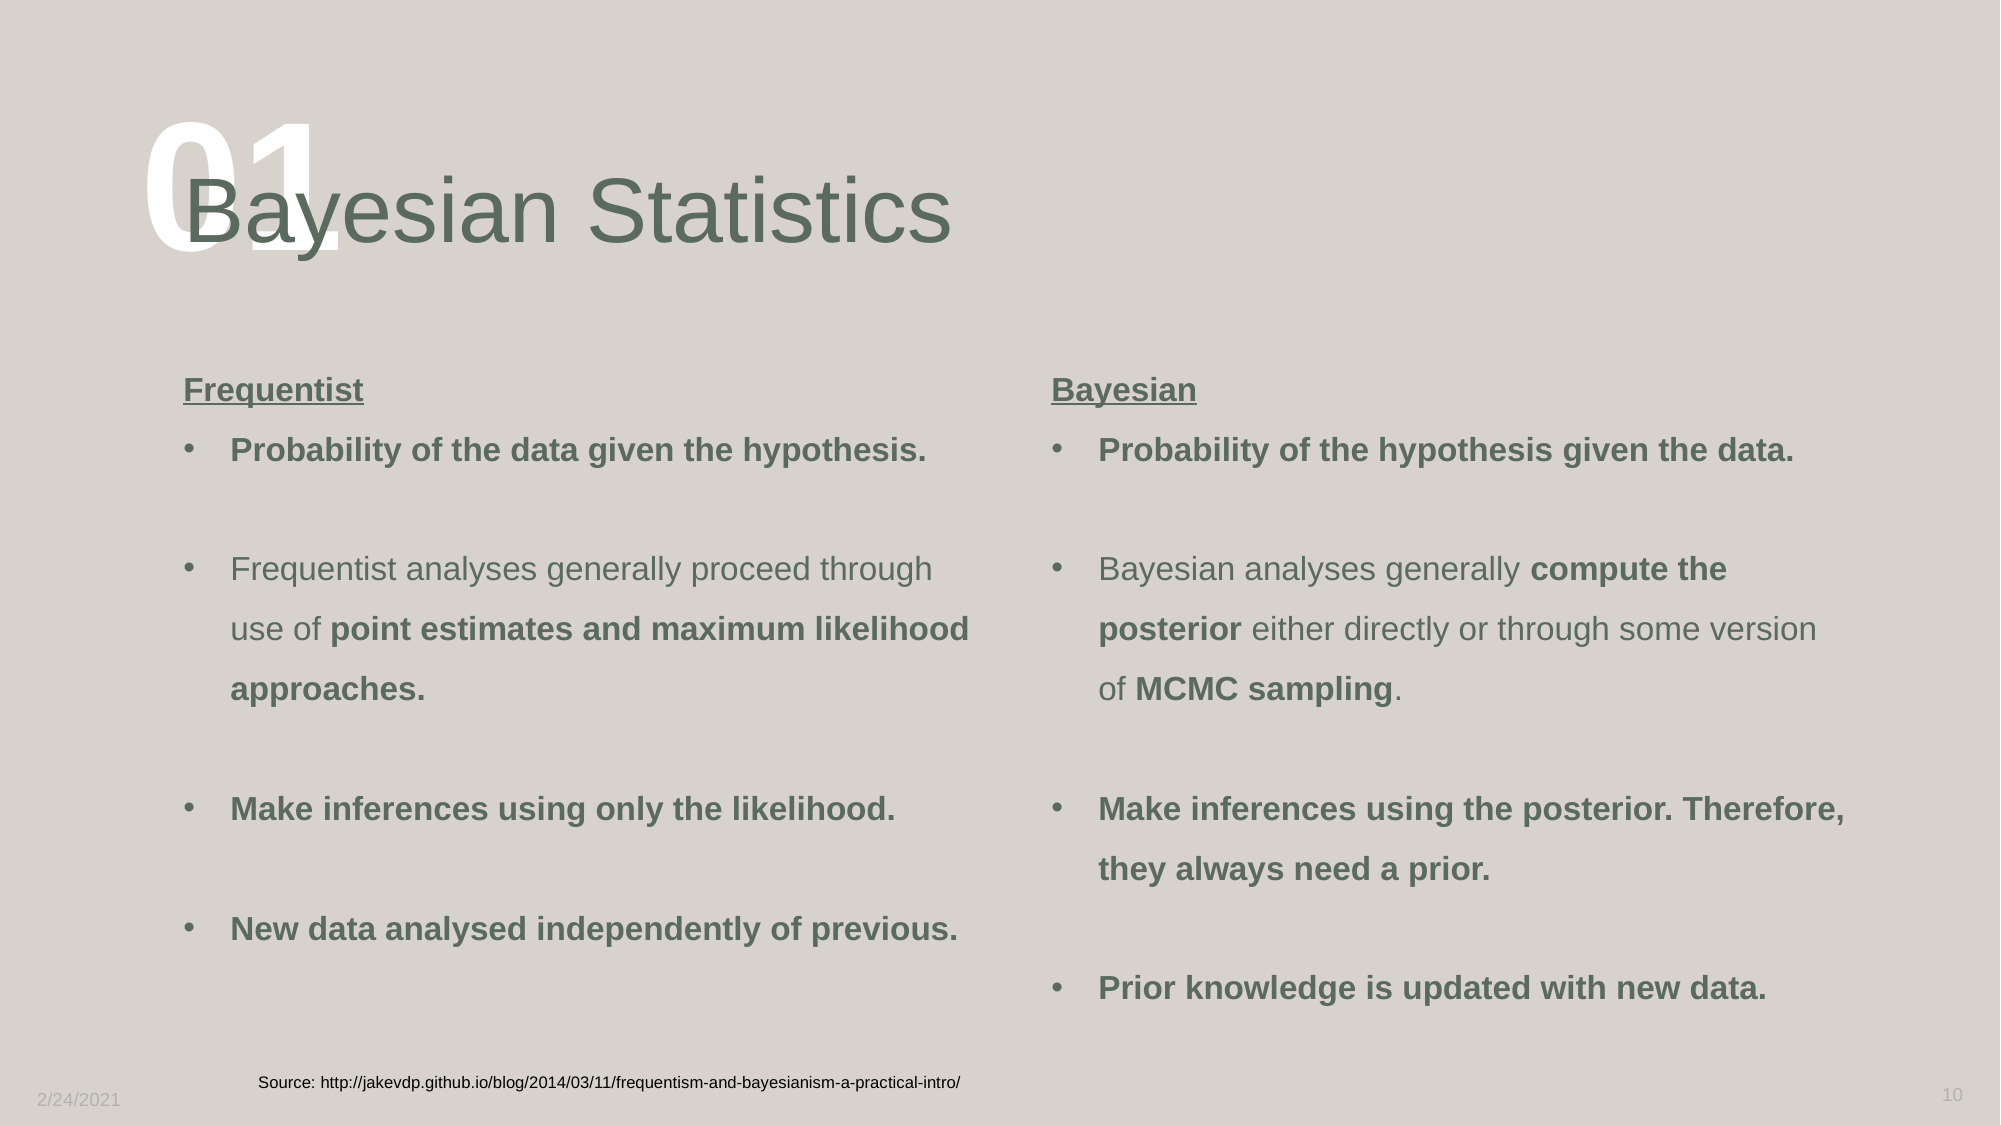

01
# Bayesian Statistics
Bayesian
Probability of the hypothesis given the data.

Bayesian analyses generally compute the posterior either directly or through some version of MCMC sampling.

Make inferences using the posterior. Therefore, they always need a prior.

Prior knowledge is updated with new data.
Frequentist
Probability of the data given the hypothesis.

Frequentist analyses generally proceed through use of point estimates and maximum likelihood approaches.

Make inferences using only the likelihood.

New data analysed independently of previous.
Source: http://jakevdp.github.io/blog/2014/03/11/frequentism-and-bayesianism-a-practical-intro/
10
2/24/2021